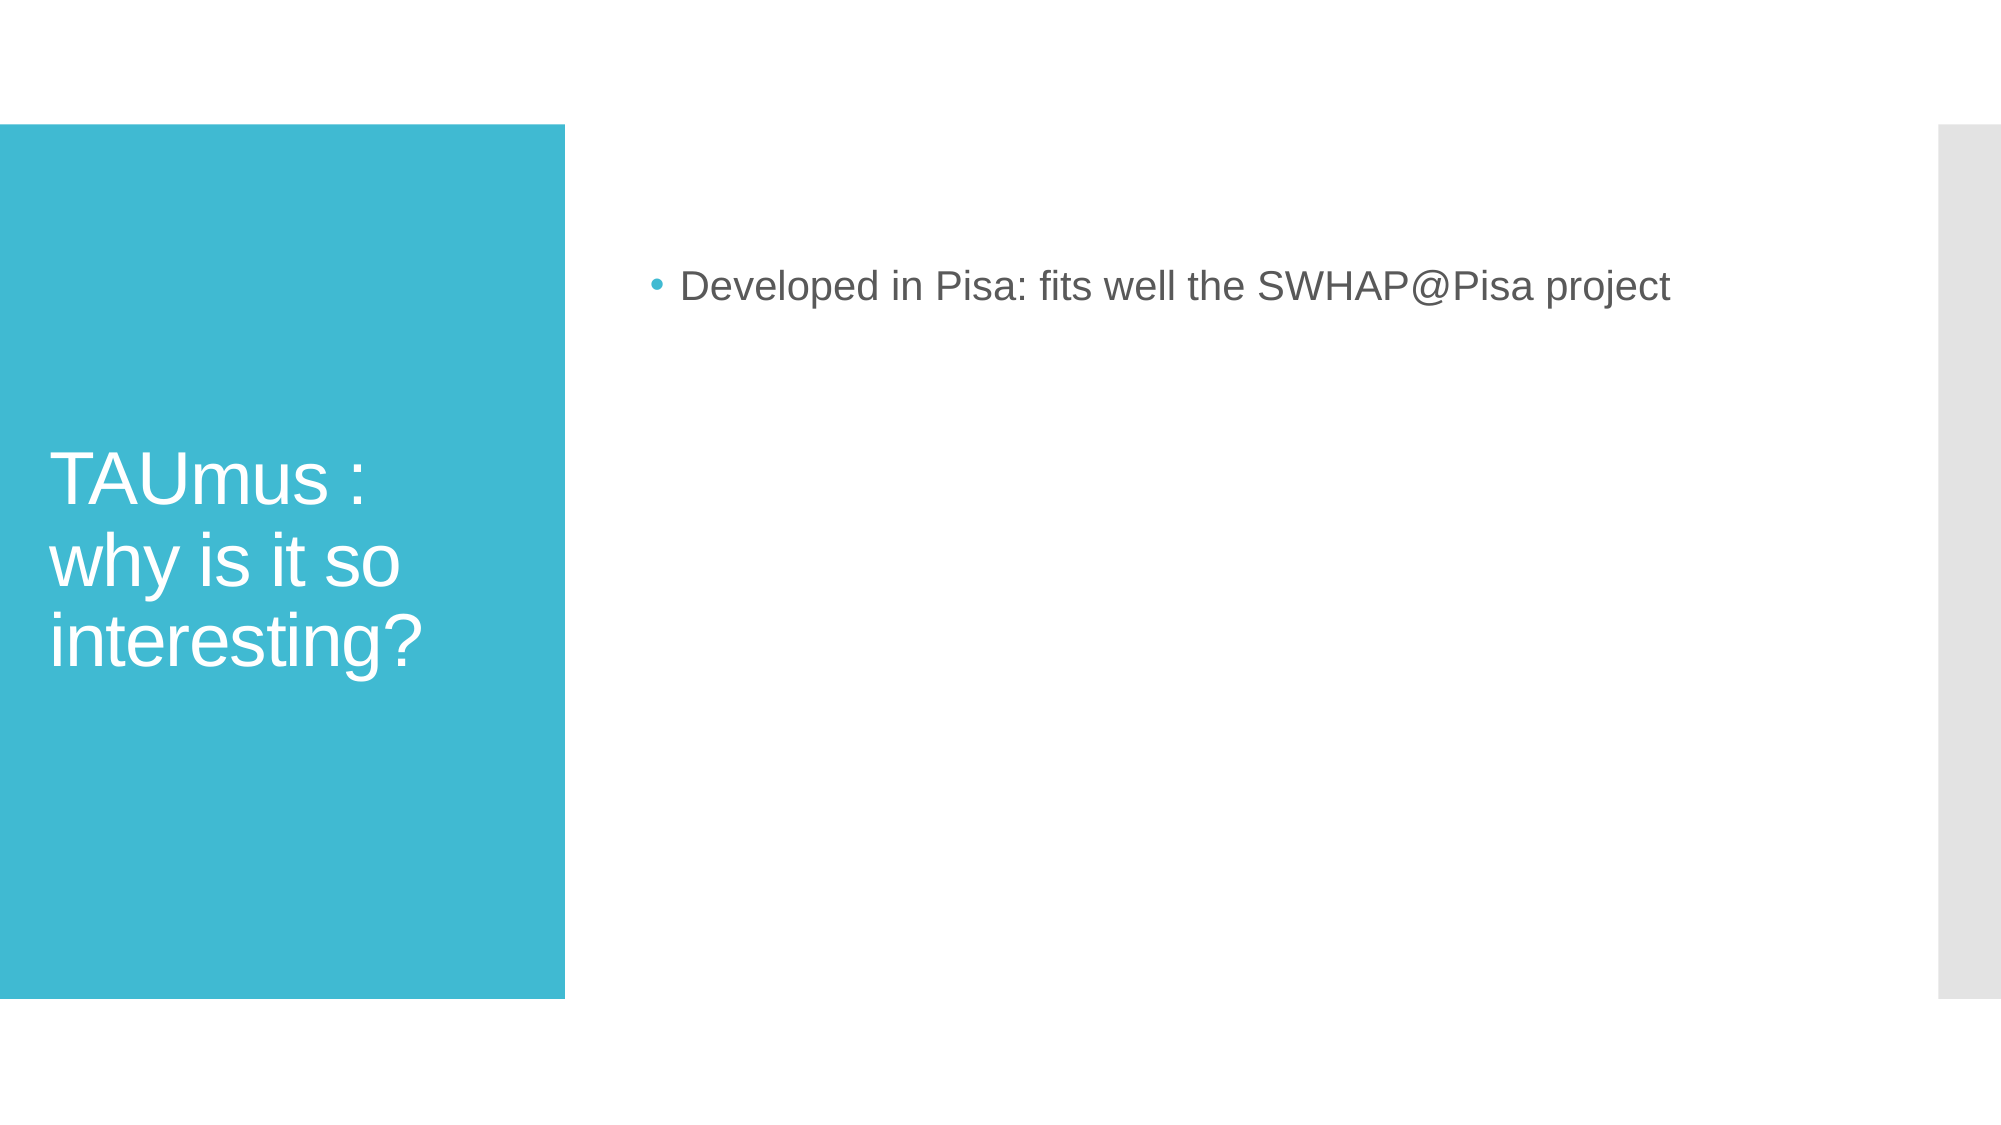

Developed in Pisa: fits well the SWHAP@Pisa project

# TAUmus : why is it so interesting?